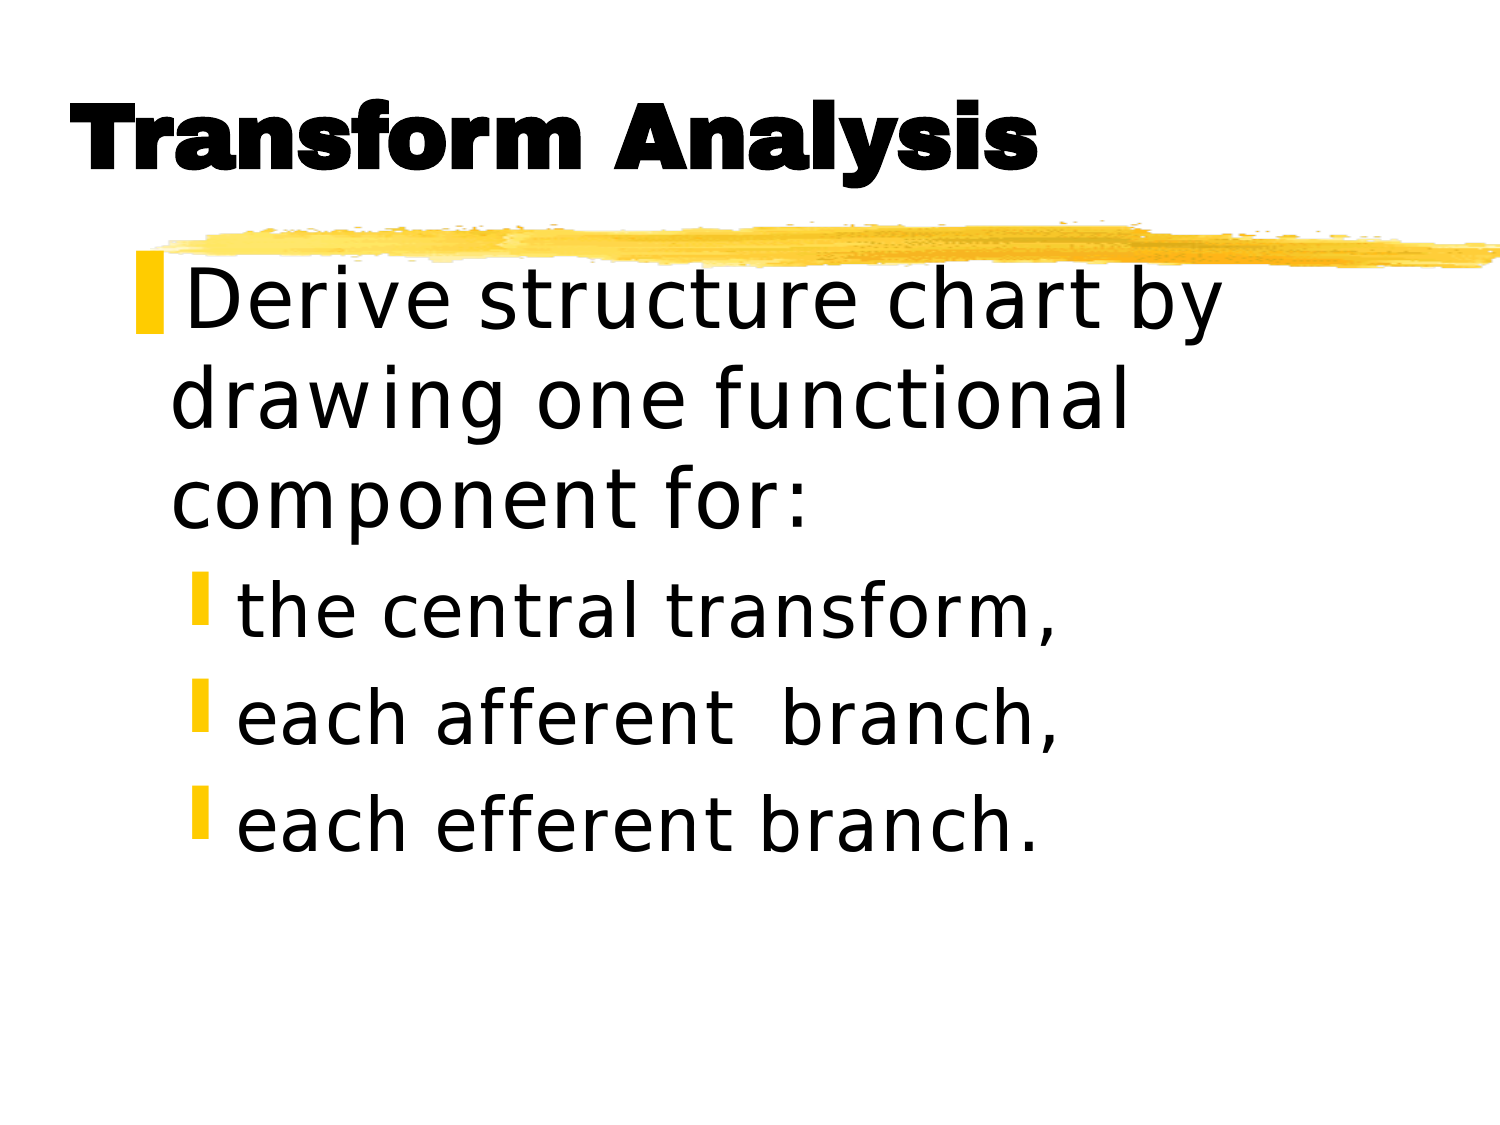

# Transform Analysis
Derive structure chart by drawing one functional component for:
the central transform,
each afferent  branch,
each efferent branch.